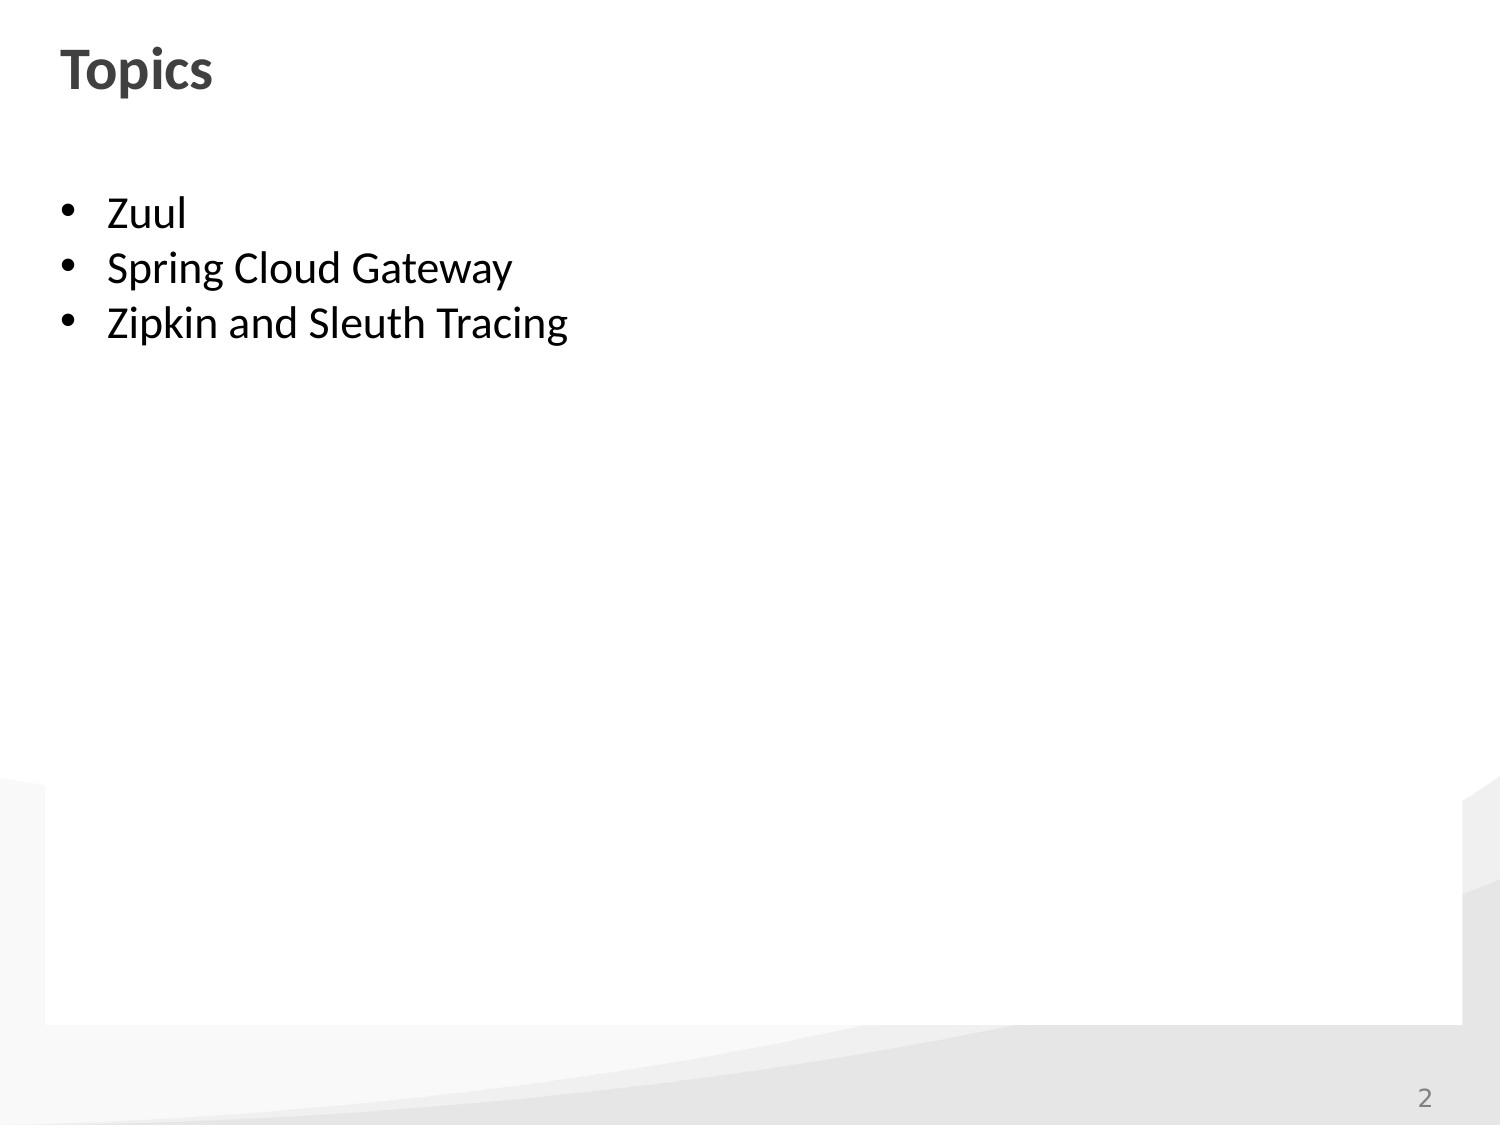

# Topics
Zuul
Spring Cloud Gateway
Zipkin and Sleuth Tracing